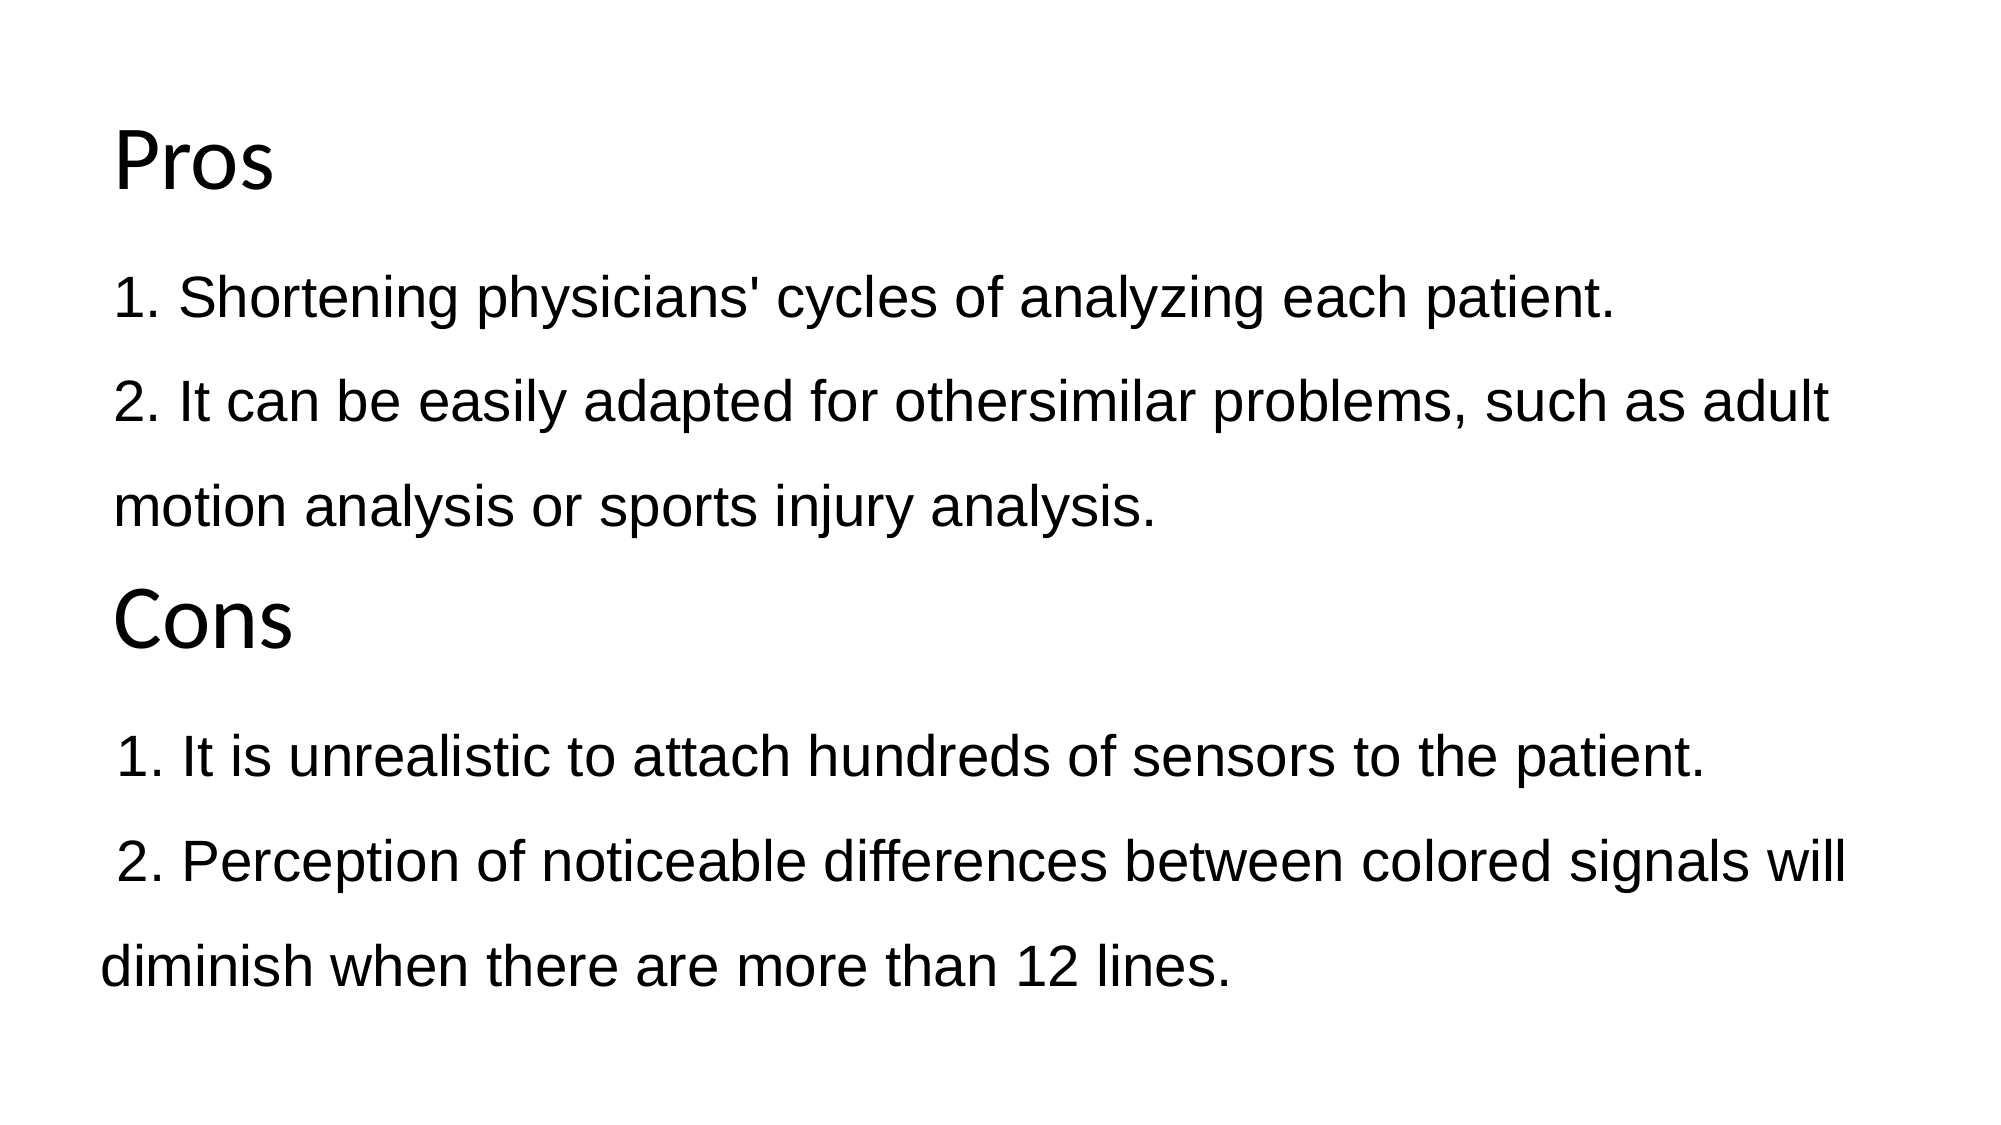

Pros
1. Shortening physicians' cycles of analyzing each patient.
2. It can be easily adapted for othersimilar problems, such as adult motion analysis or sports injury analysis.

Cons
 1. It is unrealistic to attach hundreds of sensors to the patient.
 2. Perception of noticeable differences between colored signals will diminish when there are more than 12 lines.